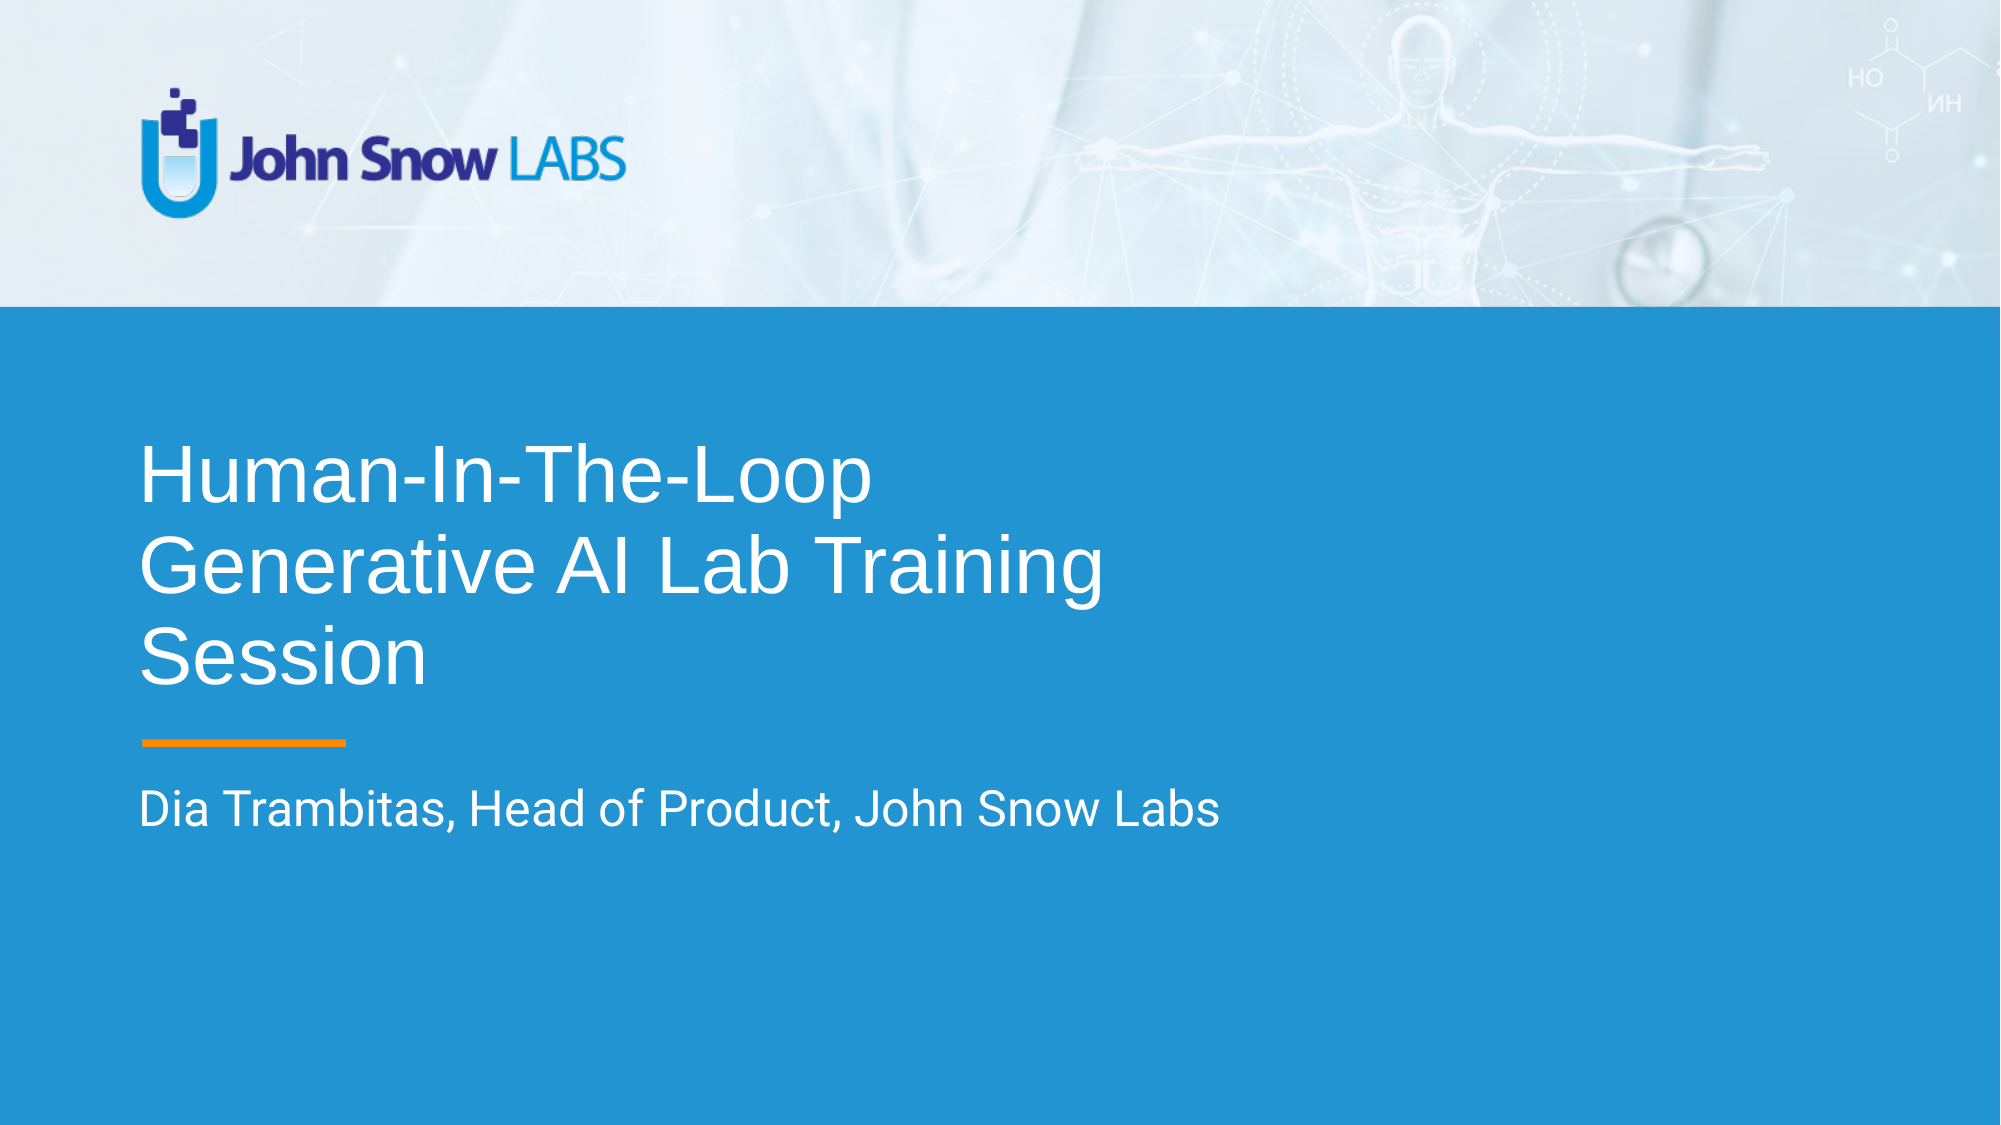

# Human-In-The-Loop Generative AI Lab Training Session
Dia Trambitas, Head of Product, John Snow Labs